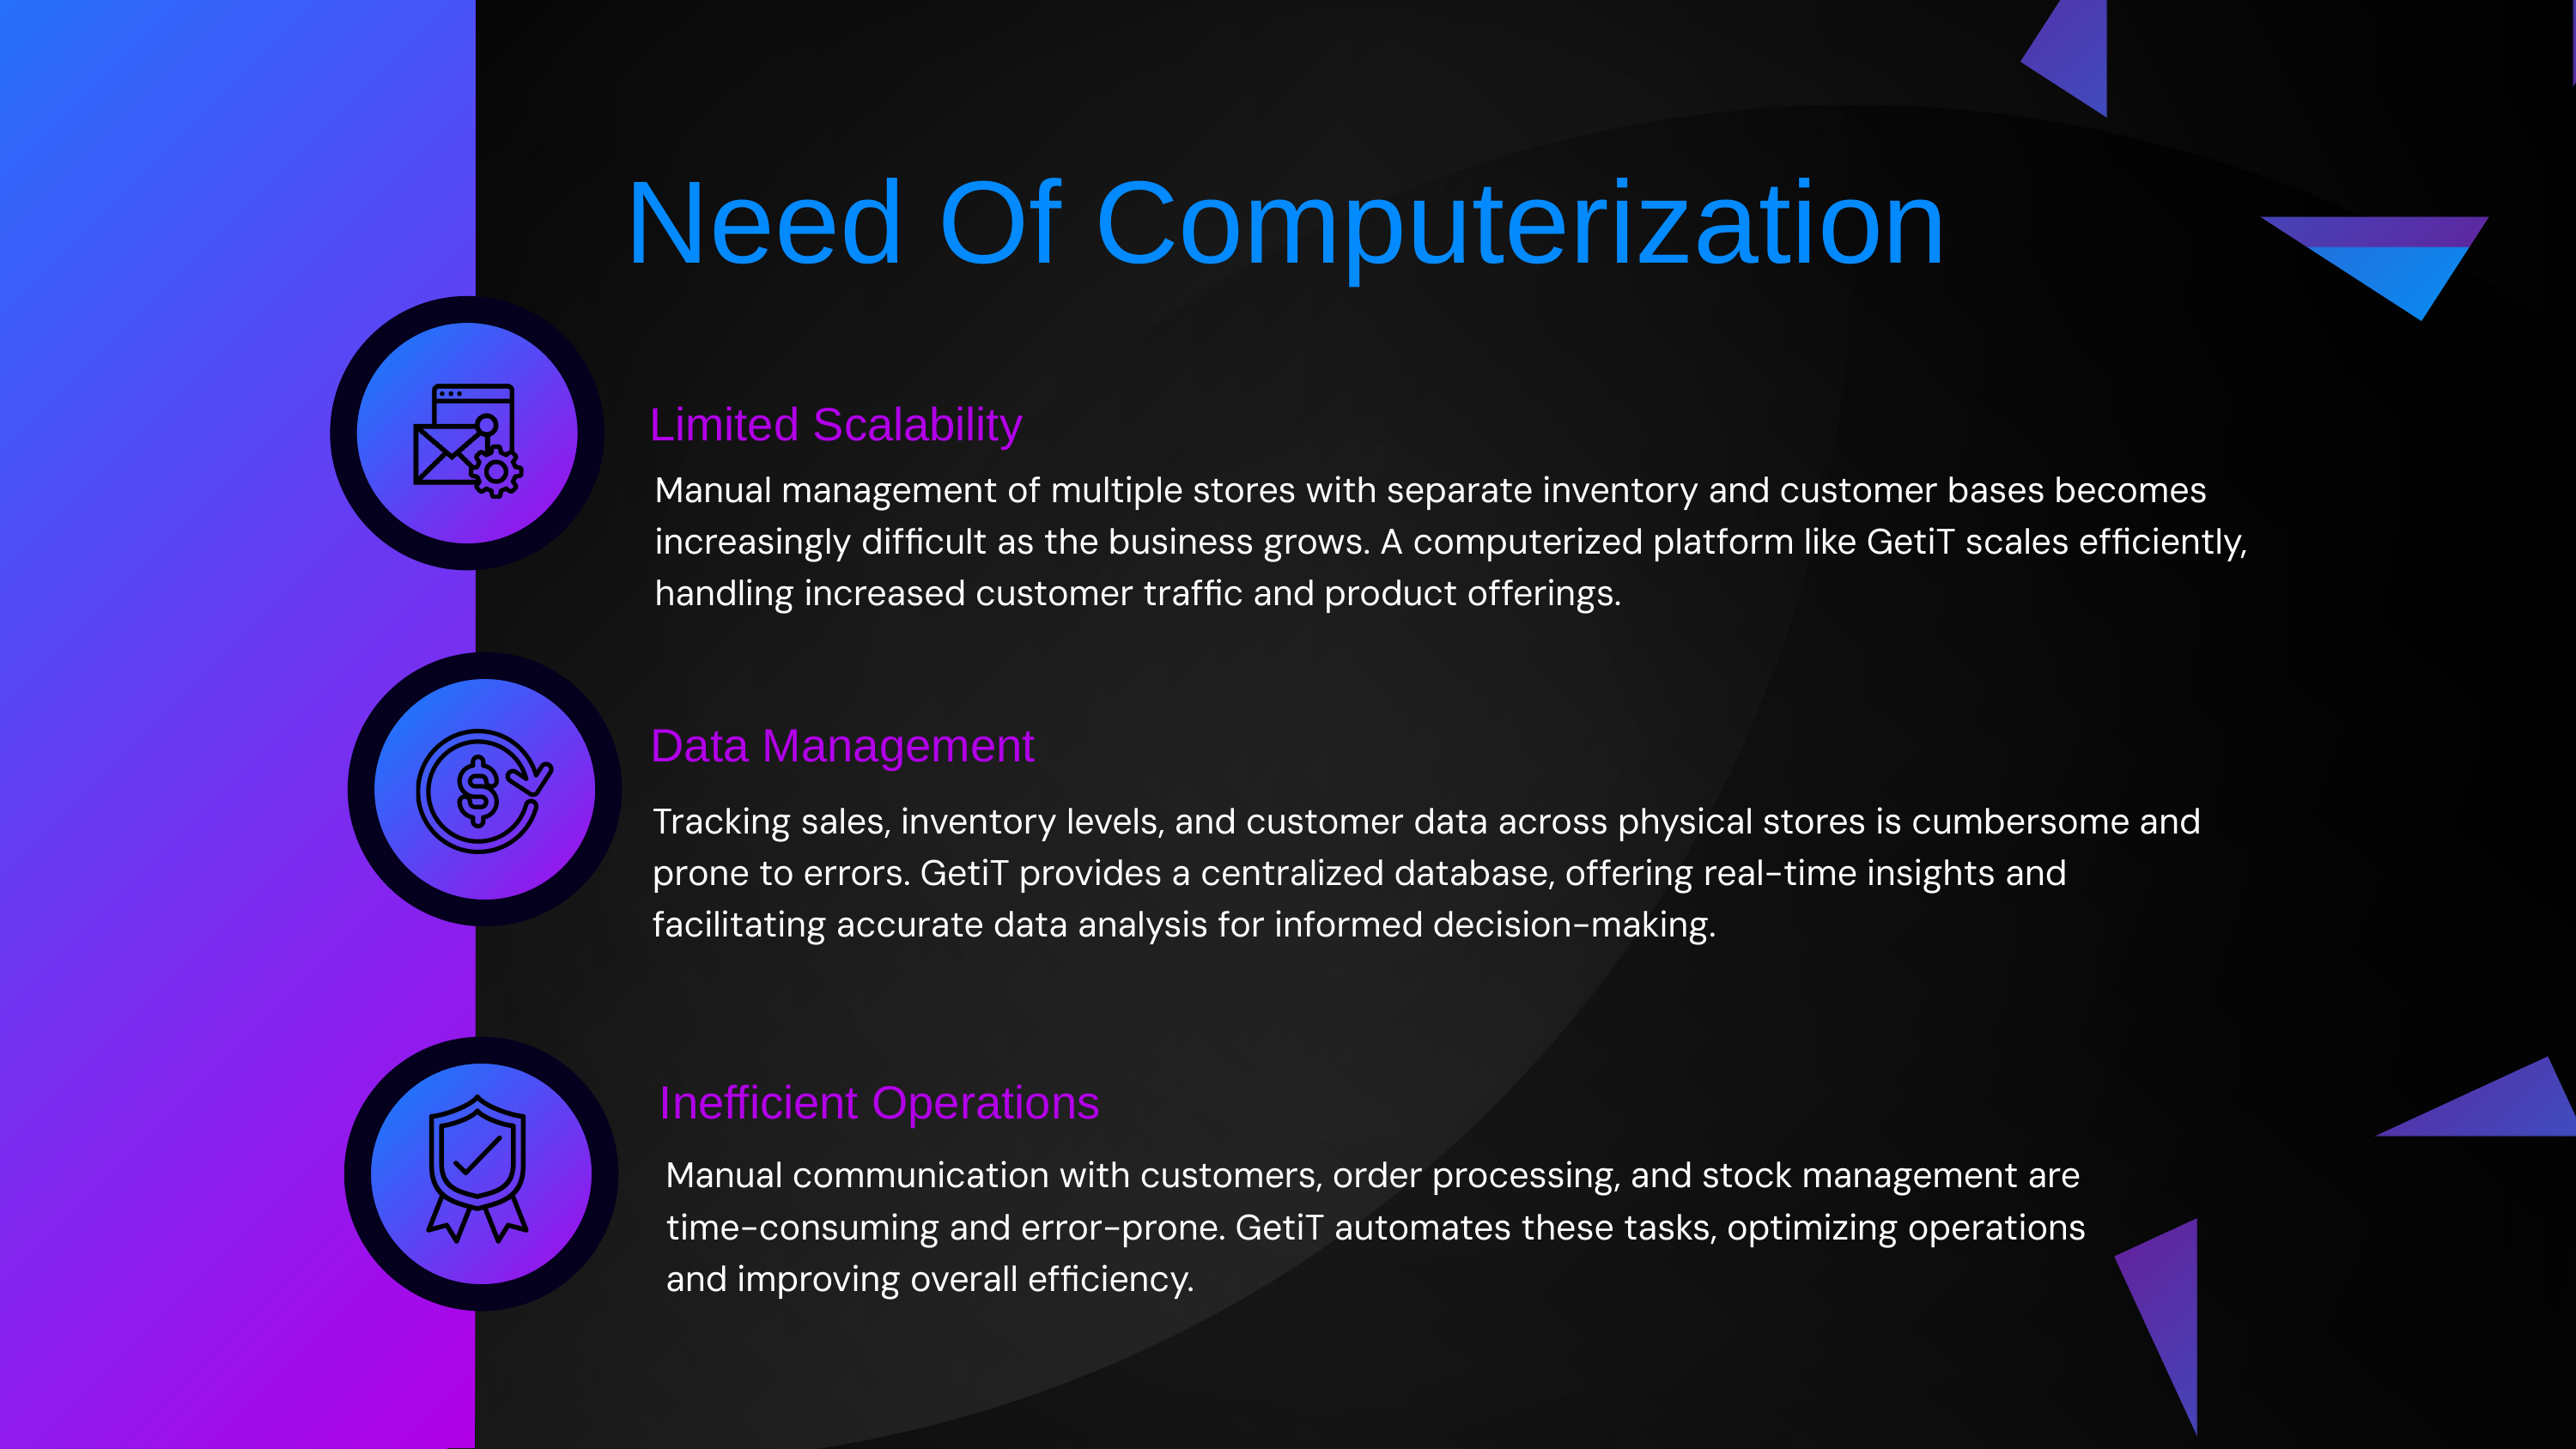

Need Of Computerization

Limited Scalability
Manual management of multiple stores with separate inventory and customer bases becomes increasingly difficult as the business grows. A computerized platform like GetiT scales efficiently, handling increased customer traffic and product offerings.

Data Management

Tracking sales, inventory levels, and customer data across physical stores is cumbersome and prone to errors. GetiT provides a centralized database, offering real-time insights and facilitating accurate data analysis for informed decision-making.

Inefficient Operations

Manual communication with customers, order processing, and stock management are time-consuming and error-prone. GetiT automates these tasks, optimizing operations and improving overall efficiency.